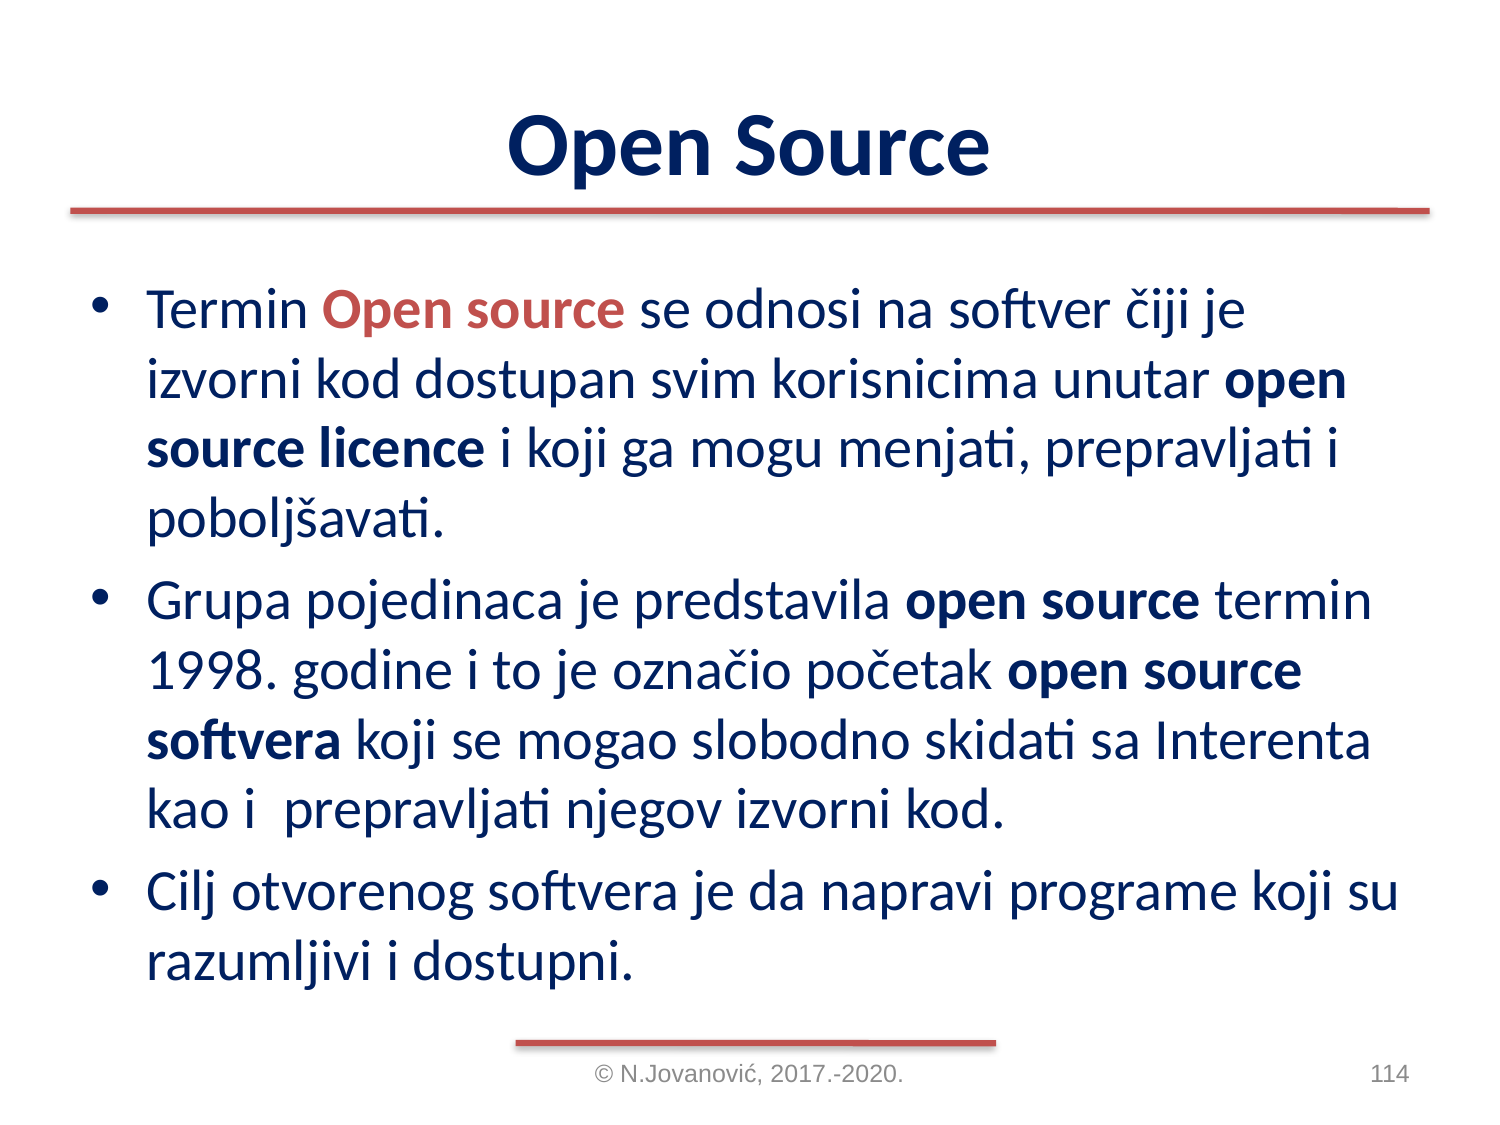

# Open Source
Termin Open source se odnosi na softver čiji je izvorni kod dostupan svim korisnicima unutar open source licence i koji ga mogu menjati, prepravljati i poboljšavati.
Grupa pojedinaca je predstavila open source termin 1998. godine i to je označio početak open source softvera koji se mogao slobodno skidati sa Interenta kao i  prepravljati njegov izvorni kod.
Cilj otvorenog softvera je da napravi programe koji su razumljivi i dostupni.
© N.Jovanović, 2017.-2020.
114